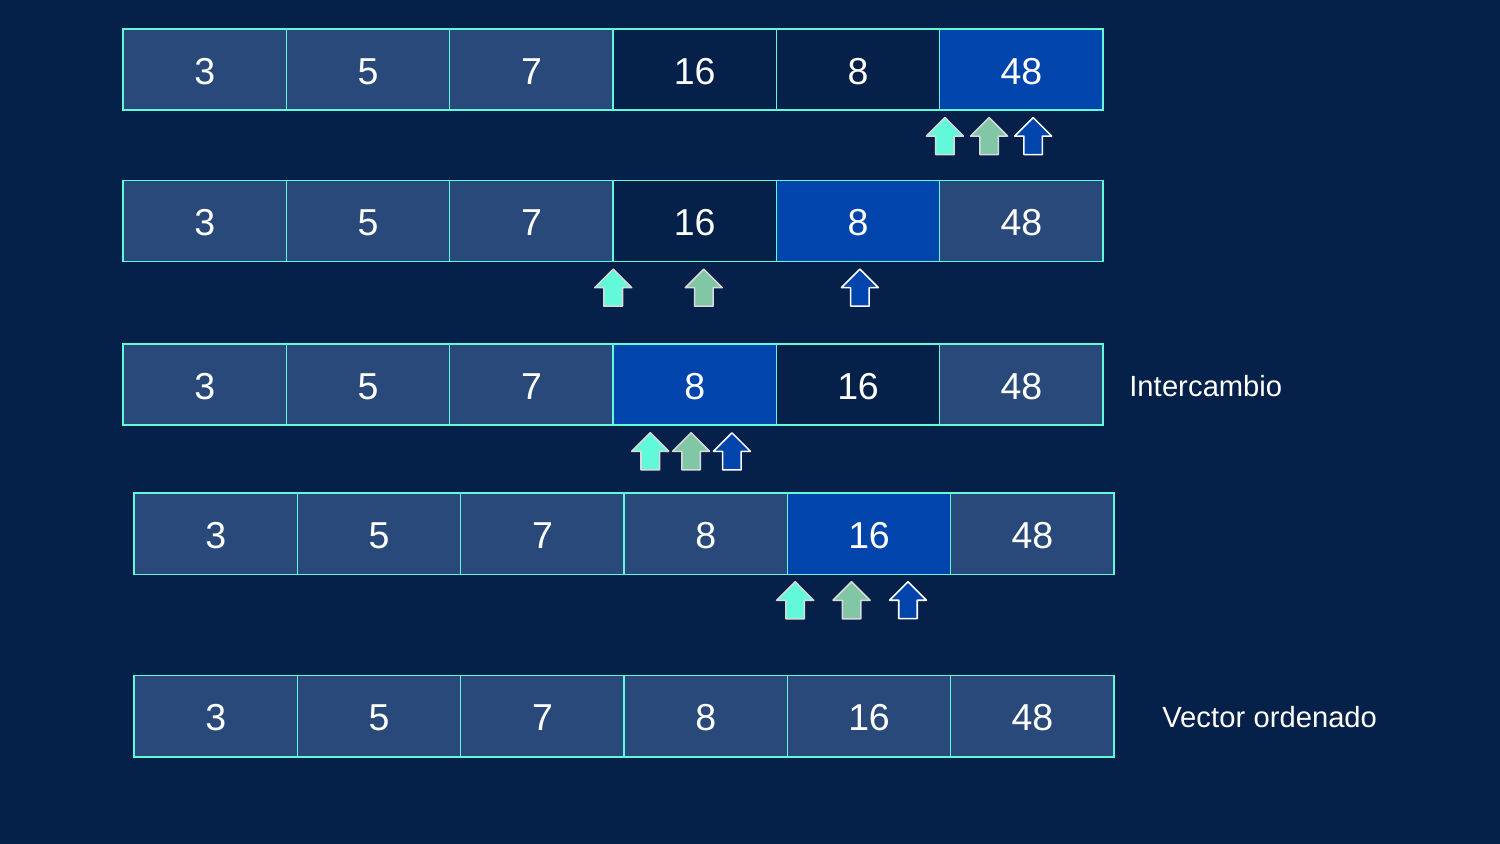

| 3 | 5 | 7 | 16 | 8 | 48 |
| --- | --- | --- | --- | --- | --- |

| 3 | 5 | 7 | 16 | 8 | 48 |
| --- | --- | --- | --- | --- | --- |

| 3 | 5 | 7 | 8 | 16 | 48 |
| --- | --- | --- | --- | --- | --- |
Intercambio

| 3 | 5 | 7 | 8 | 16 | 48 |
| --- | --- | --- | --- | --- | --- |

| 3 | 5 | 7 | 8 | 16 | 48 |
| --- | --- | --- | --- | --- | --- |
Vector ordenado